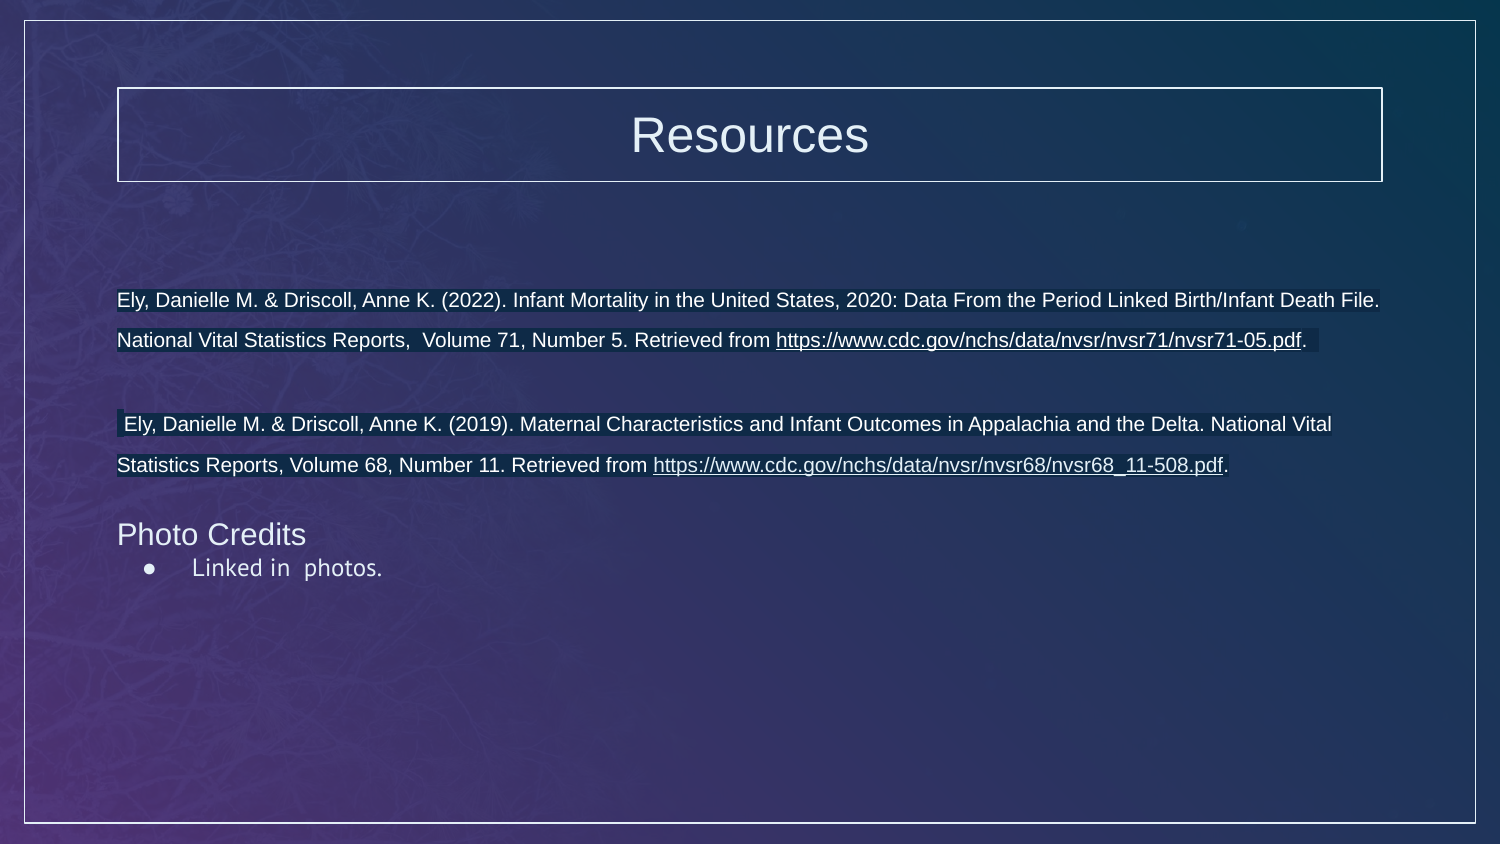

# Resources

Ely, Danielle M. & Driscoll, Anne K. (2022). Infant Mortality in the United States, 2020: Data From the Period Linked Birth/Infant Death File. National Vital Statistics Reports,  Volume 71, Number 5. Retrieved from https://www.cdc.gov/nchs/data/nvsr/nvsr71/nvsr71-05.pdf.
 Ely, Danielle M. & Driscoll, Anne K. (2019). Maternal Characteristics and Infant Outcomes in Appalachia and the Delta. National Vital Statistics Reports, Volume 68, Number 11. Retrieved from https://www.cdc.gov/nchs/data/nvsr/nvsr68/nvsr68_11-508.pdf.
Photo Credits
Linked in  photos.